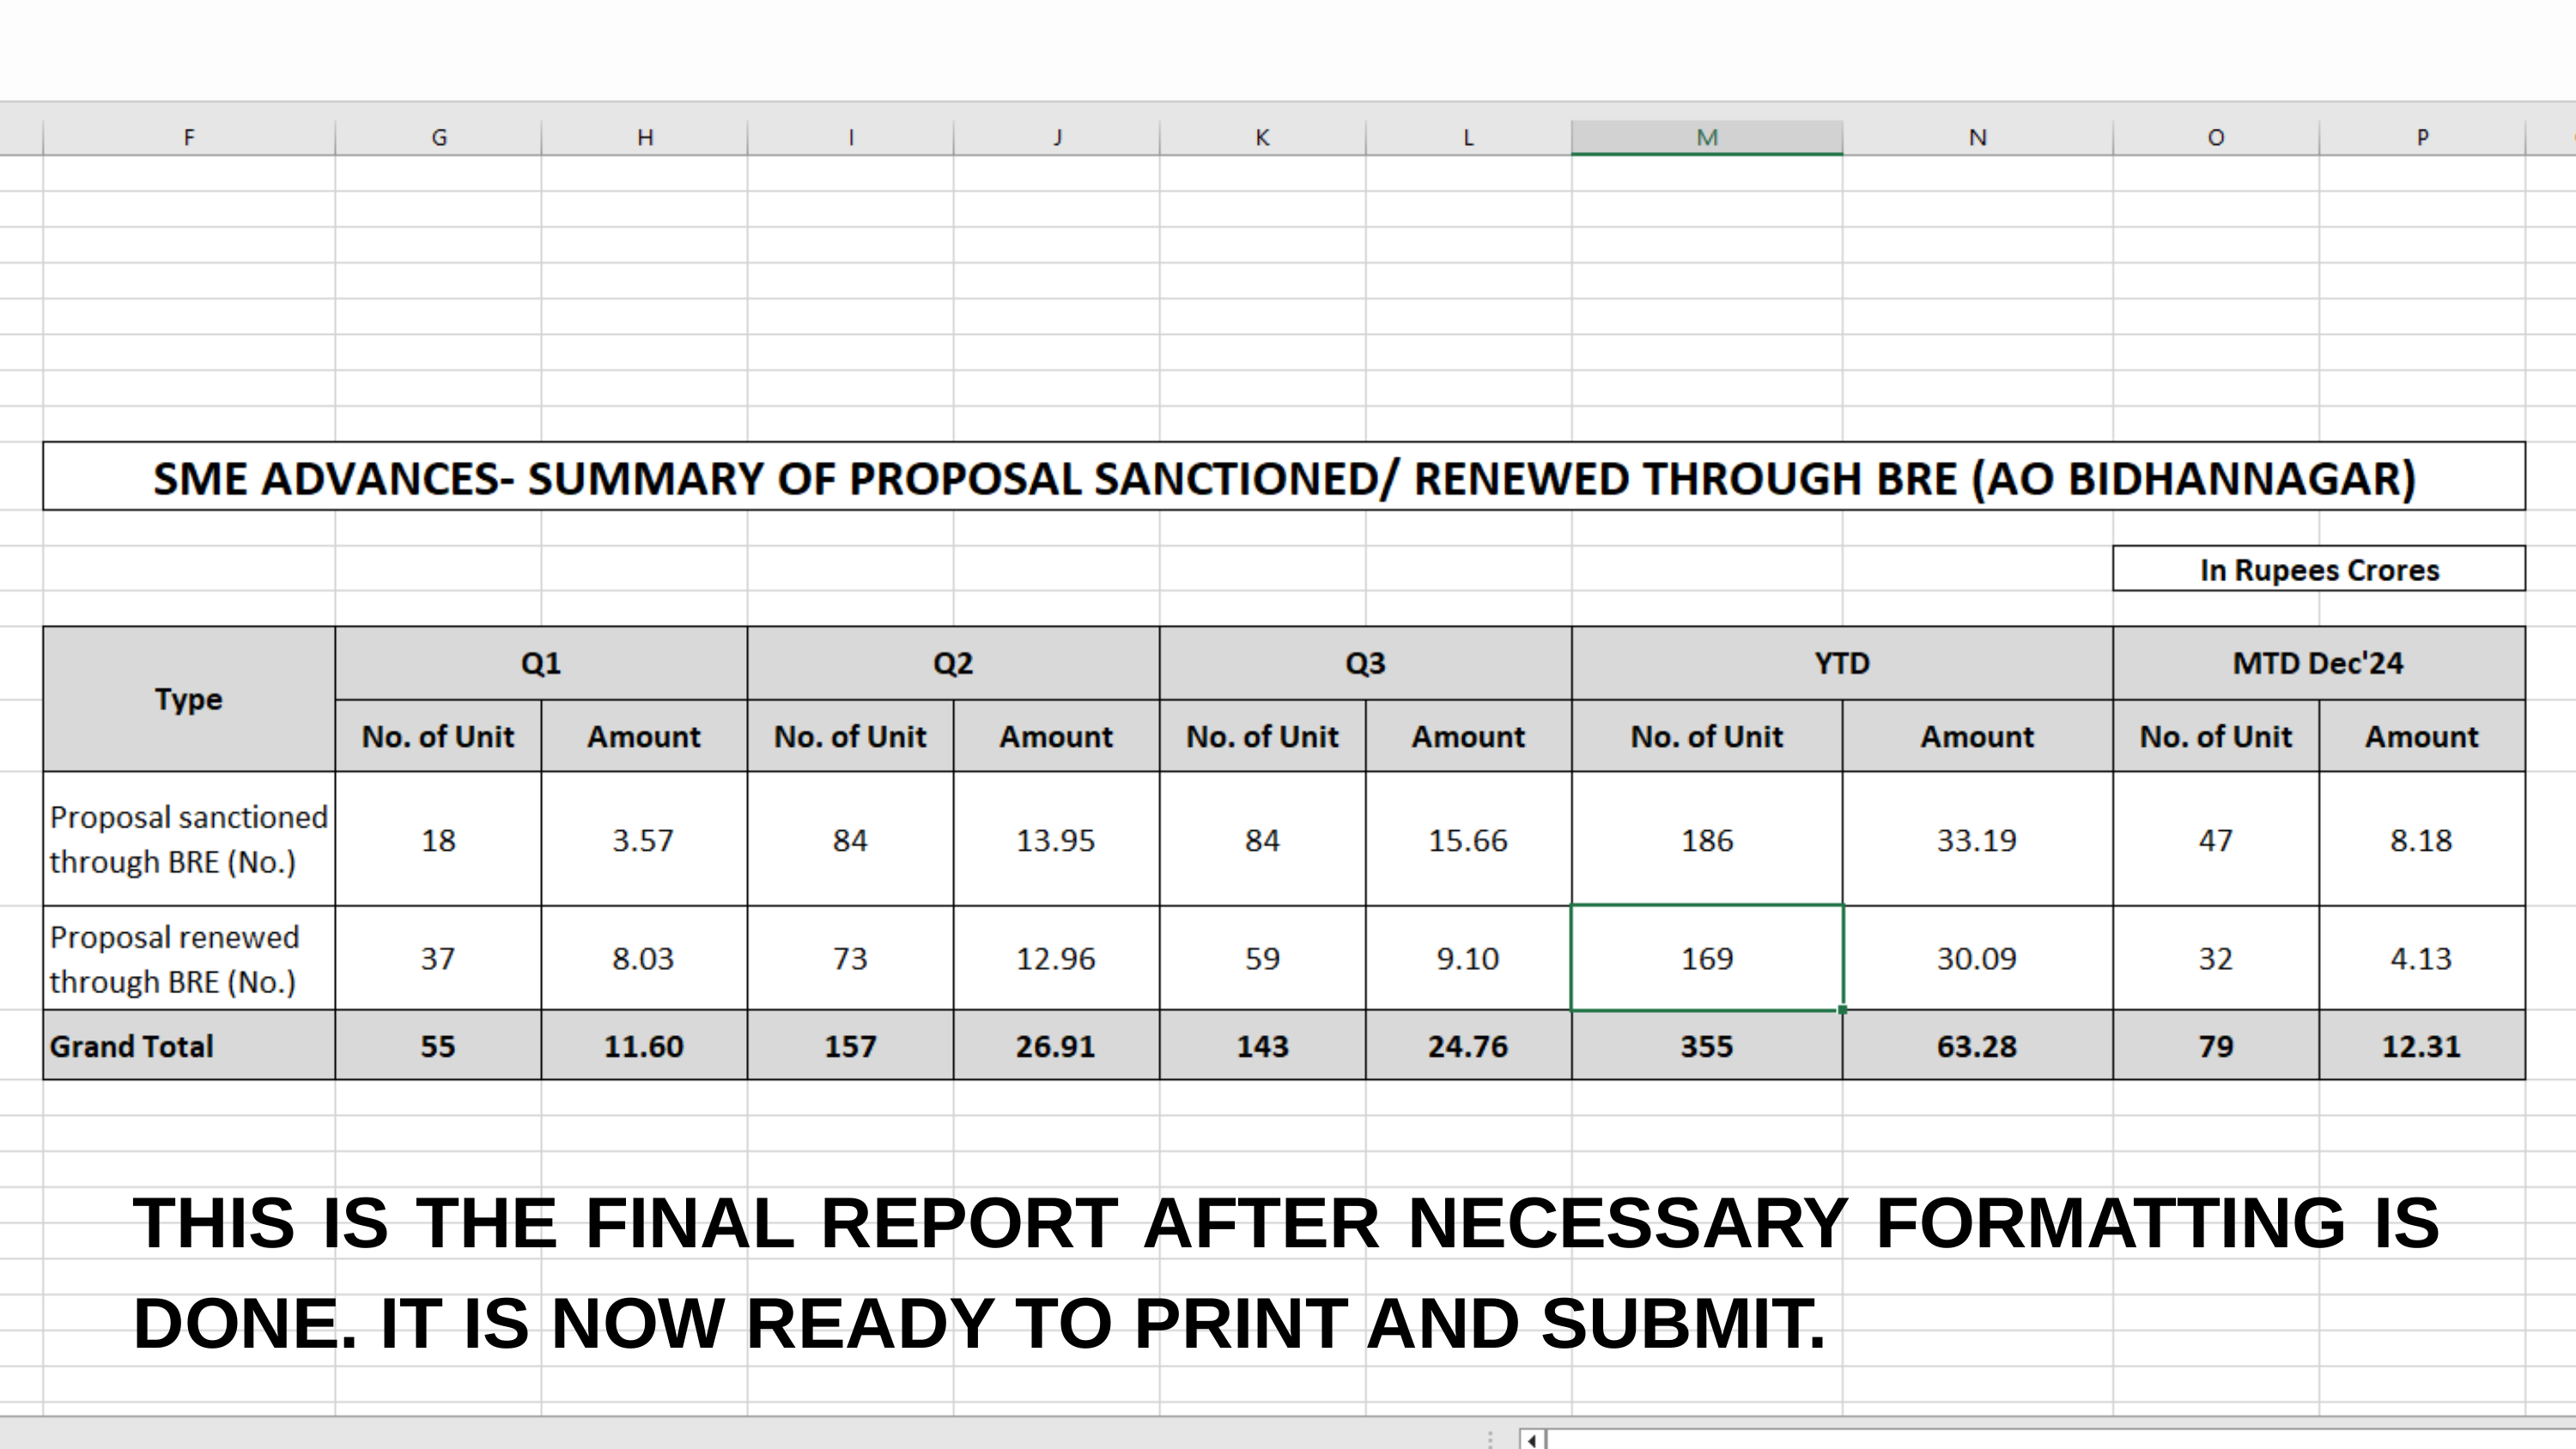

THIS IS THE FINAL REPORT AFTER NECESSARY FORMATTING IS DONE. IT IS NOW READY TO PRINT AND SUBMIT.